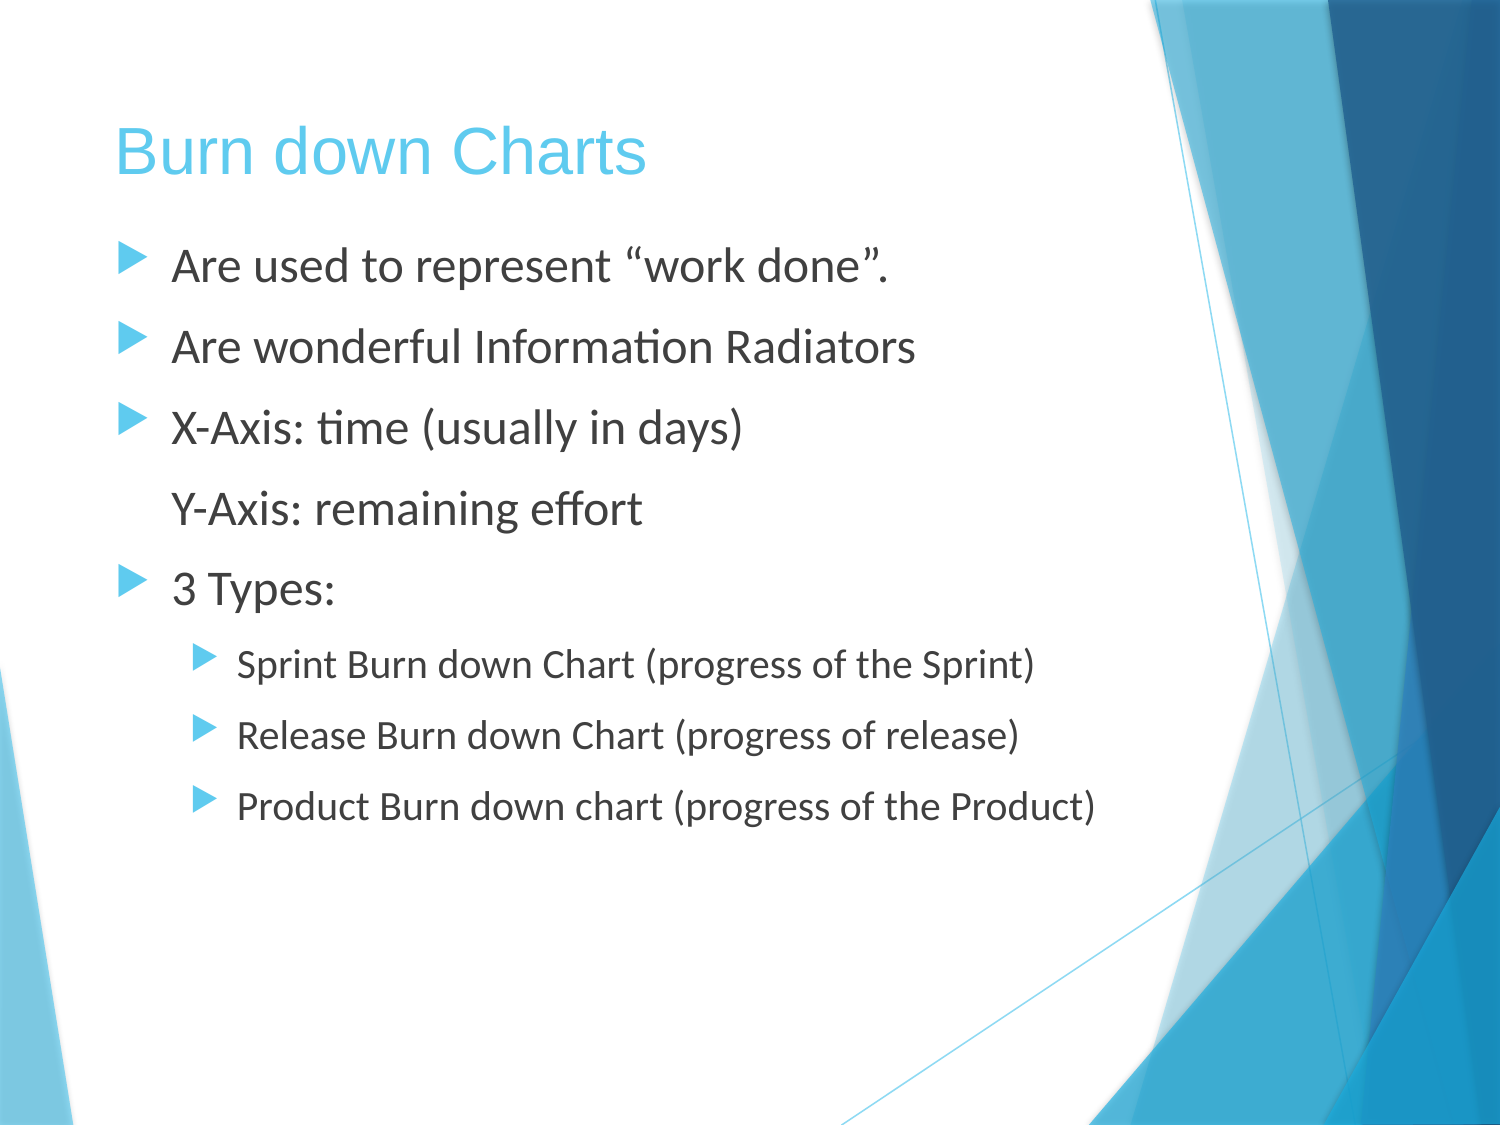

# Burn down Charts
Are used to represent “work done”.
Are wonderful Information Radiators
X-Axis: time (usually in days)
     Y-Axis: remaining effort
3 Types:
Sprint Burn down Chart (progress of the Sprint)
Release Burn down Chart (progress of release)
Product Burn down chart (progress of the Product)